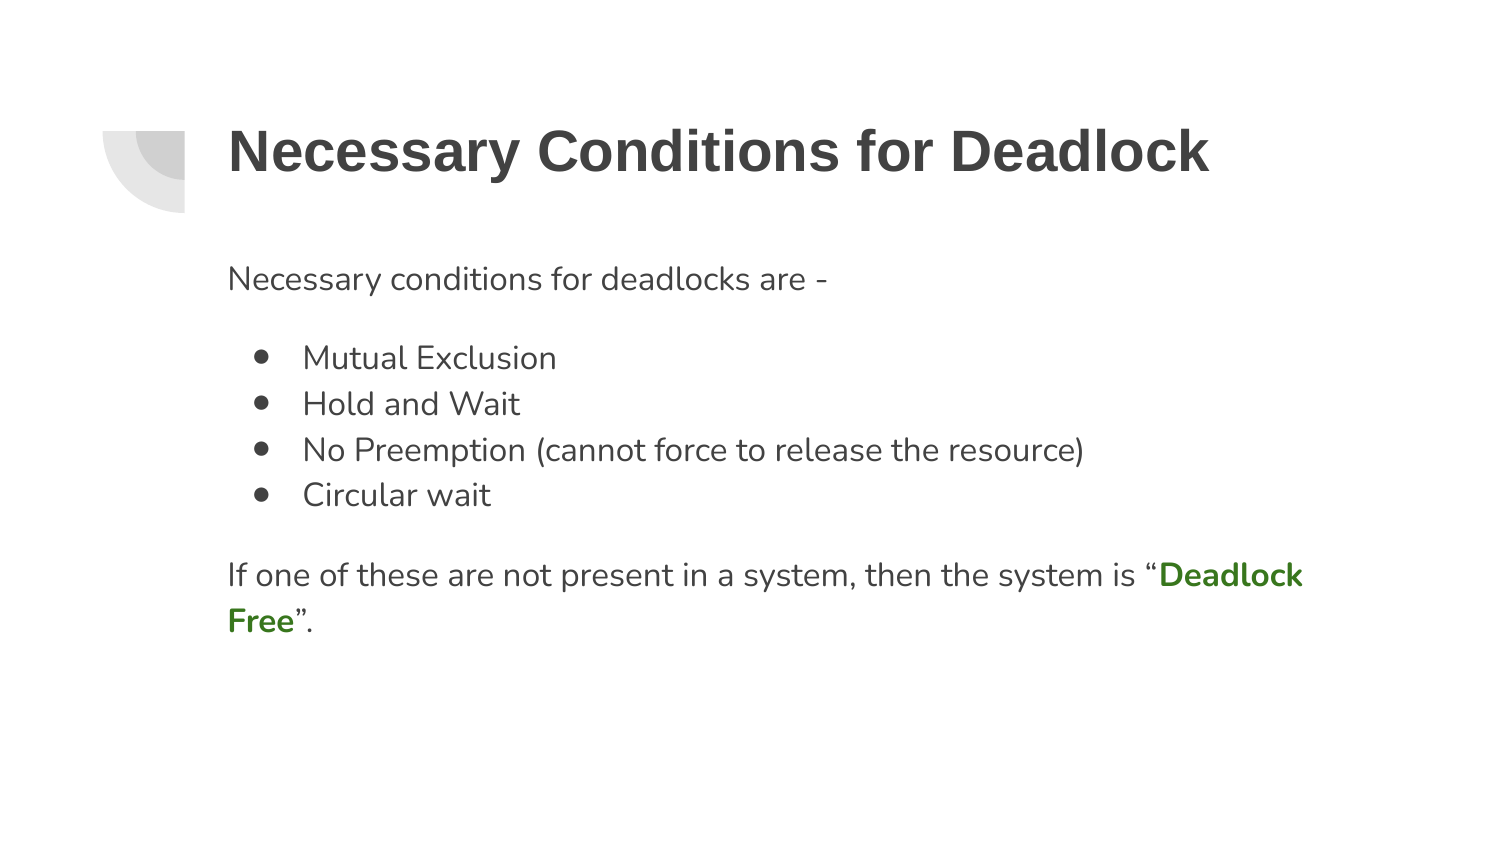

# Necessary Conditions for Deadlock
Necessary conditions for deadlocks are -
Mutual Exclusion
Hold and Wait
No Preemption (cannot force to release the resource)
Circular wait
If one of these are not present in a system, then the system is “Deadlock Free”.